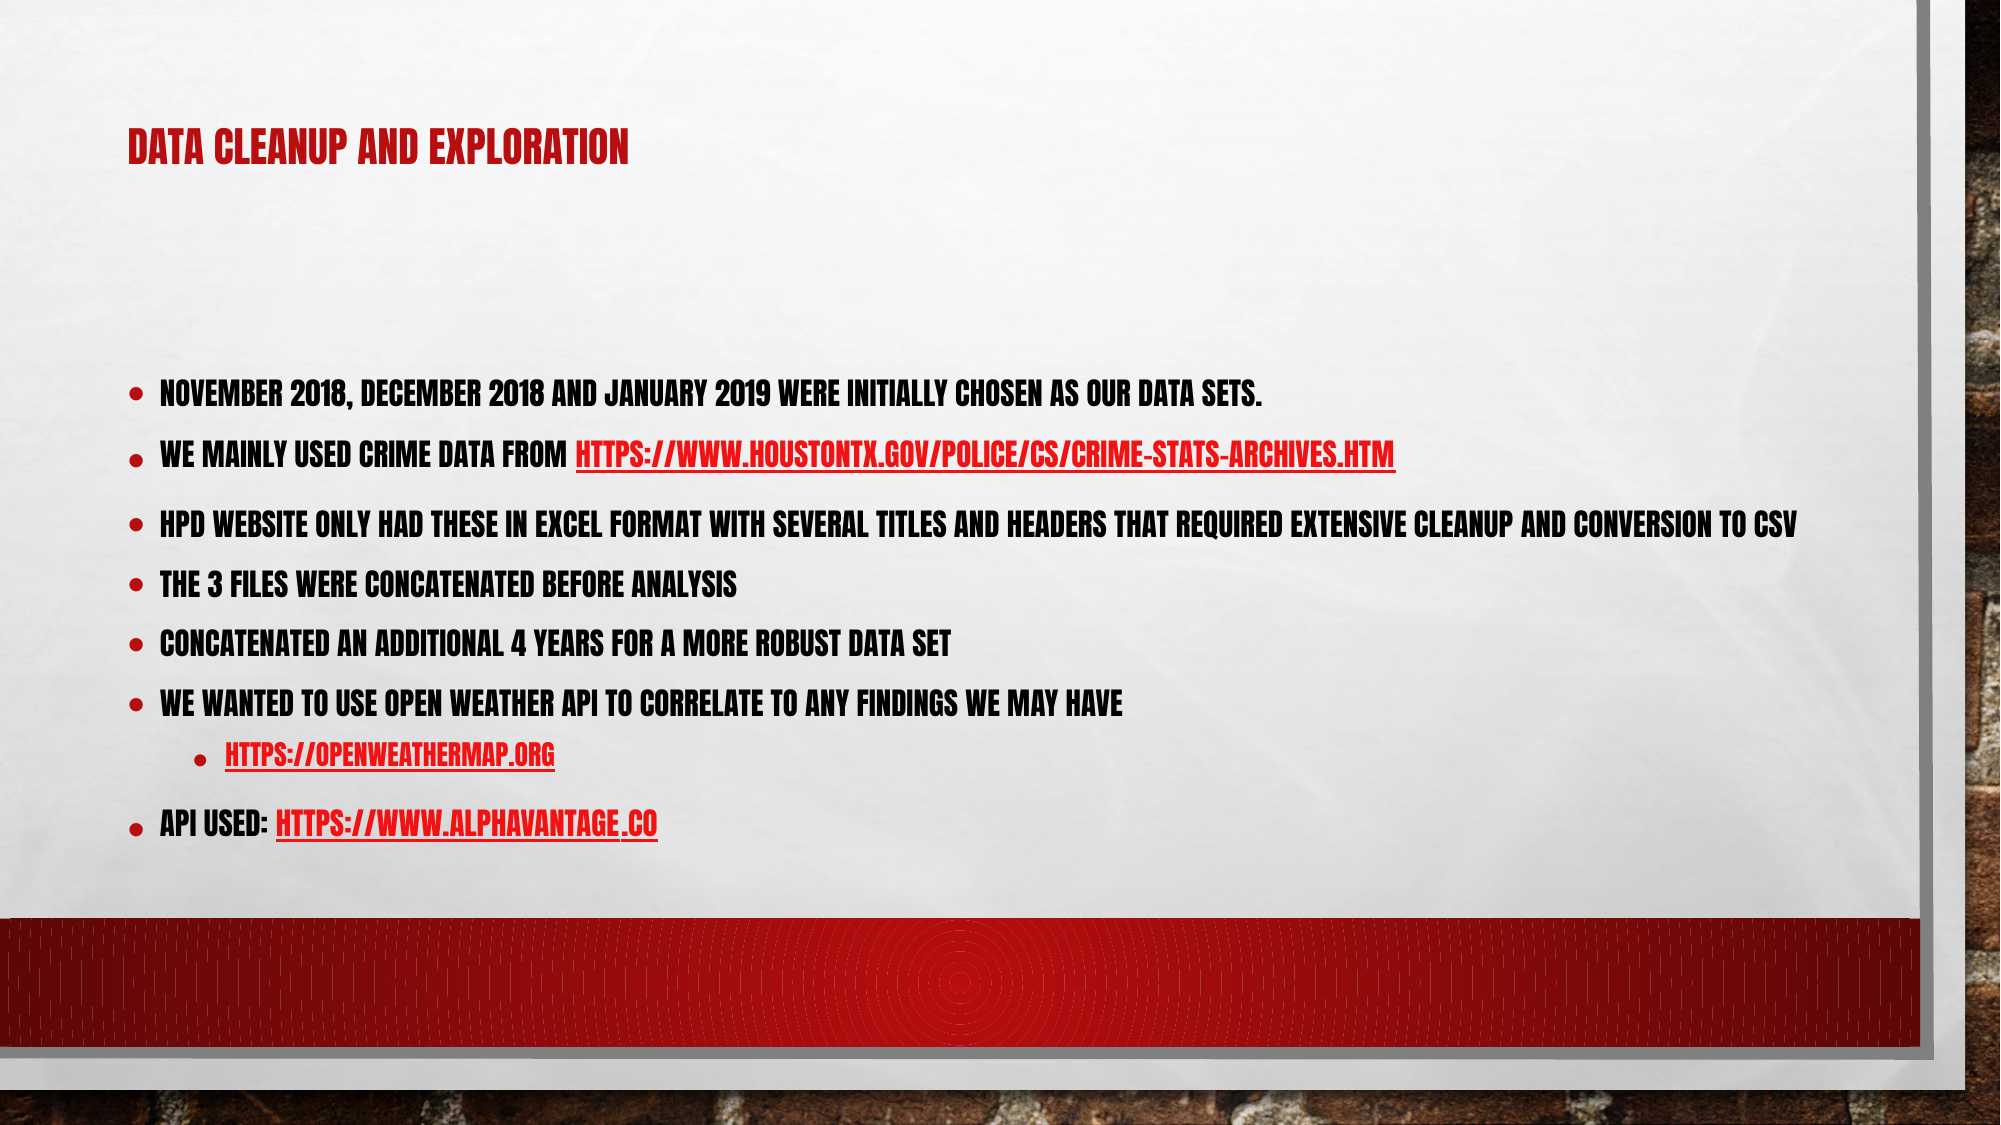

# Data cleanup and exploration
November 2018, December 2018 and January 2019 were initially chosen as our data sets.
We mainly used crime data from https://www.houstontx.gov/police/cs/crime-stats-archives.htm
Hpd website only had these in excel format with several titles and headers that required extensive cleanup and conversion to csv
The 3 files were concatenated before analysis
Concatenated an additional 4 years for a more robust data set
We wanted to use Open weather api to correlate to any findings we may have
https://openweathermap.org
API used: https://www.alphavantage.co